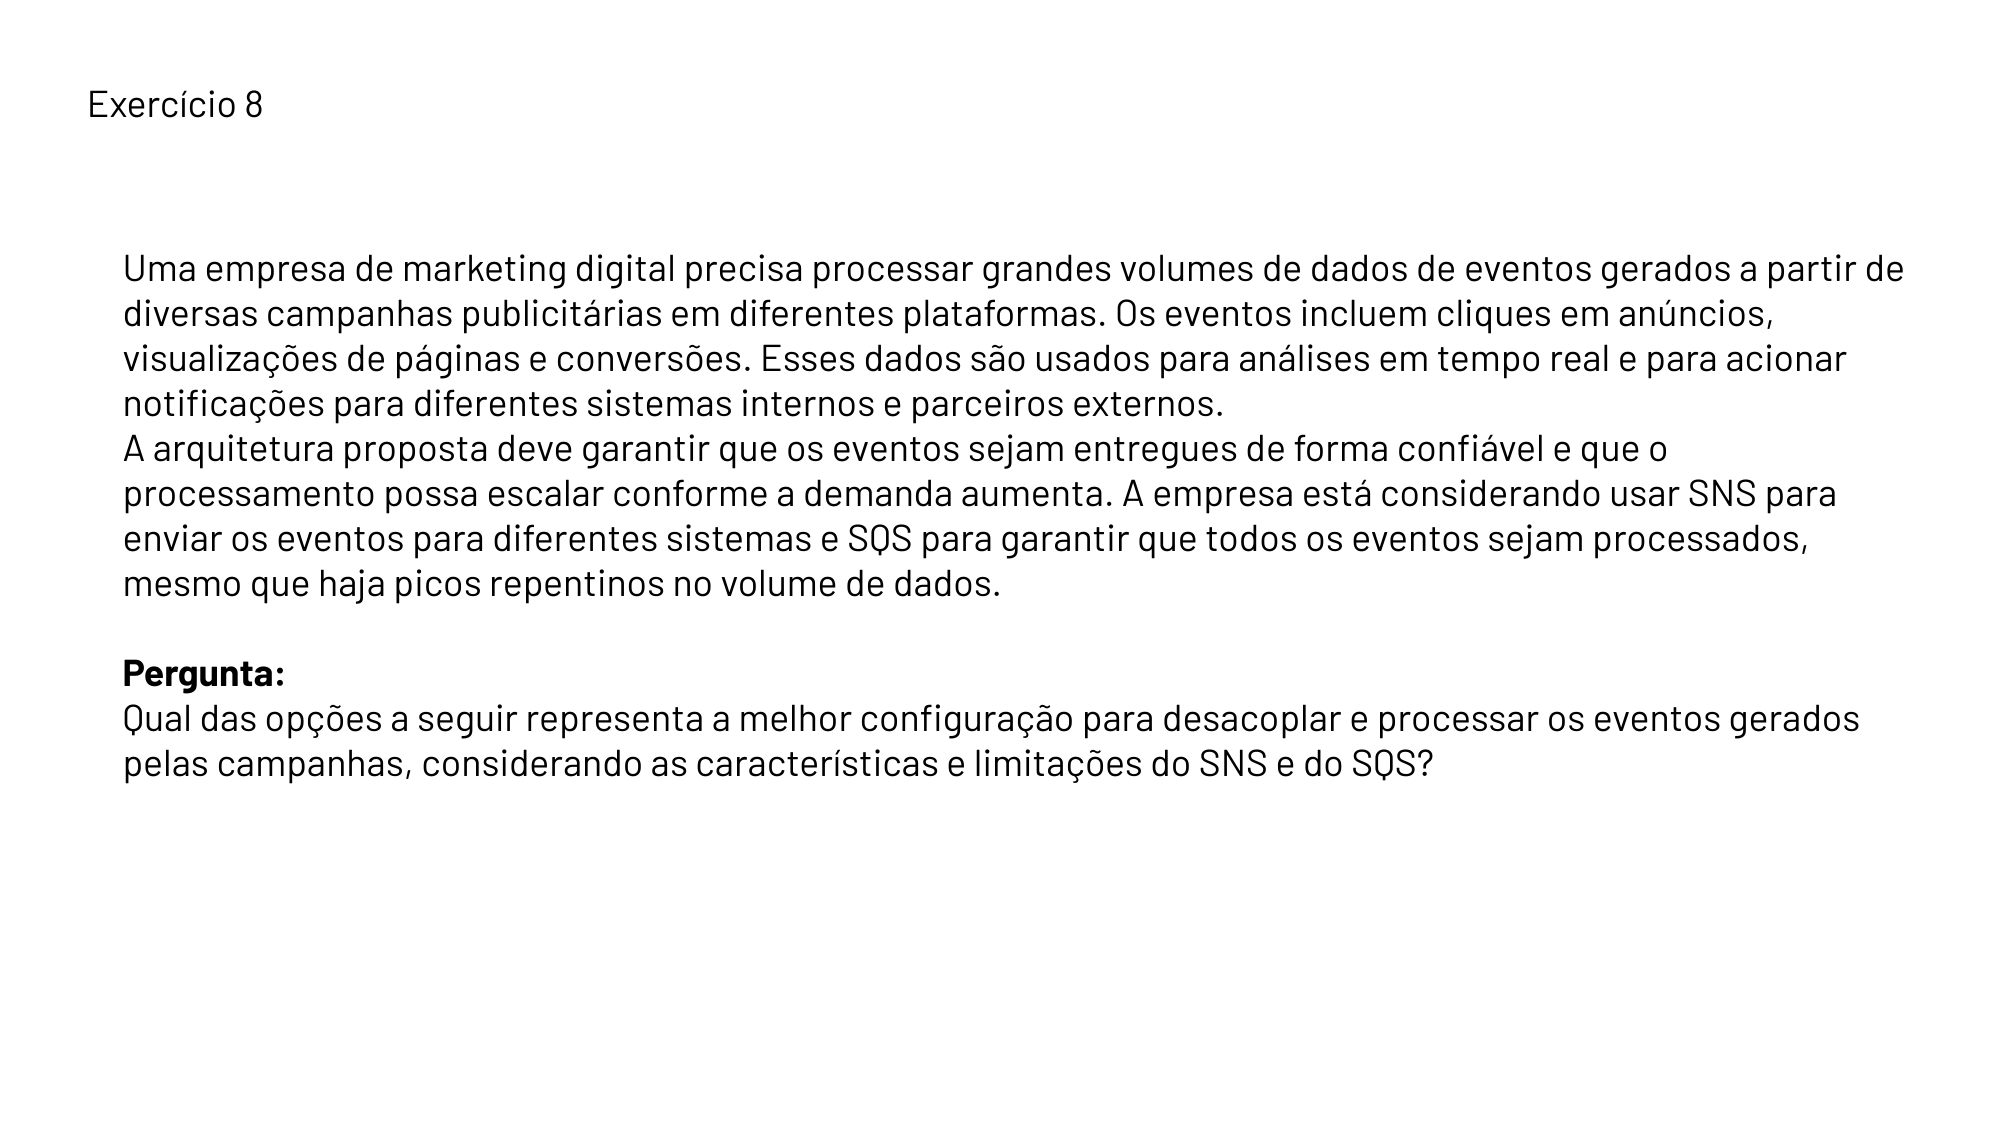

Exercício 8
Uma empresa de marketing digital precisa processar grandes volumes de dados de eventos gerados a partir de diversas campanhas publicitárias em diferentes plataformas. Os eventos incluem cliques em anúncios, visualizações de páginas e conversões. Esses dados são usados para análises em tempo real e para acionar notificações para diferentes sistemas internos e parceiros externos.
A arquitetura proposta deve garantir que os eventos sejam entregues de forma confiável e que o processamento possa escalar conforme a demanda aumenta. A empresa está considerando usar SNS para enviar os eventos para diferentes sistemas e SQS para garantir que todos os eventos sejam processados, mesmo que haja picos repentinos no volume de dados.

Pergunta:
Qual das opções a seguir representa a melhor configuração para desacoplar e processar os eventos gerados pelas campanhas, considerando as características e limitações do SNS e do SQS?